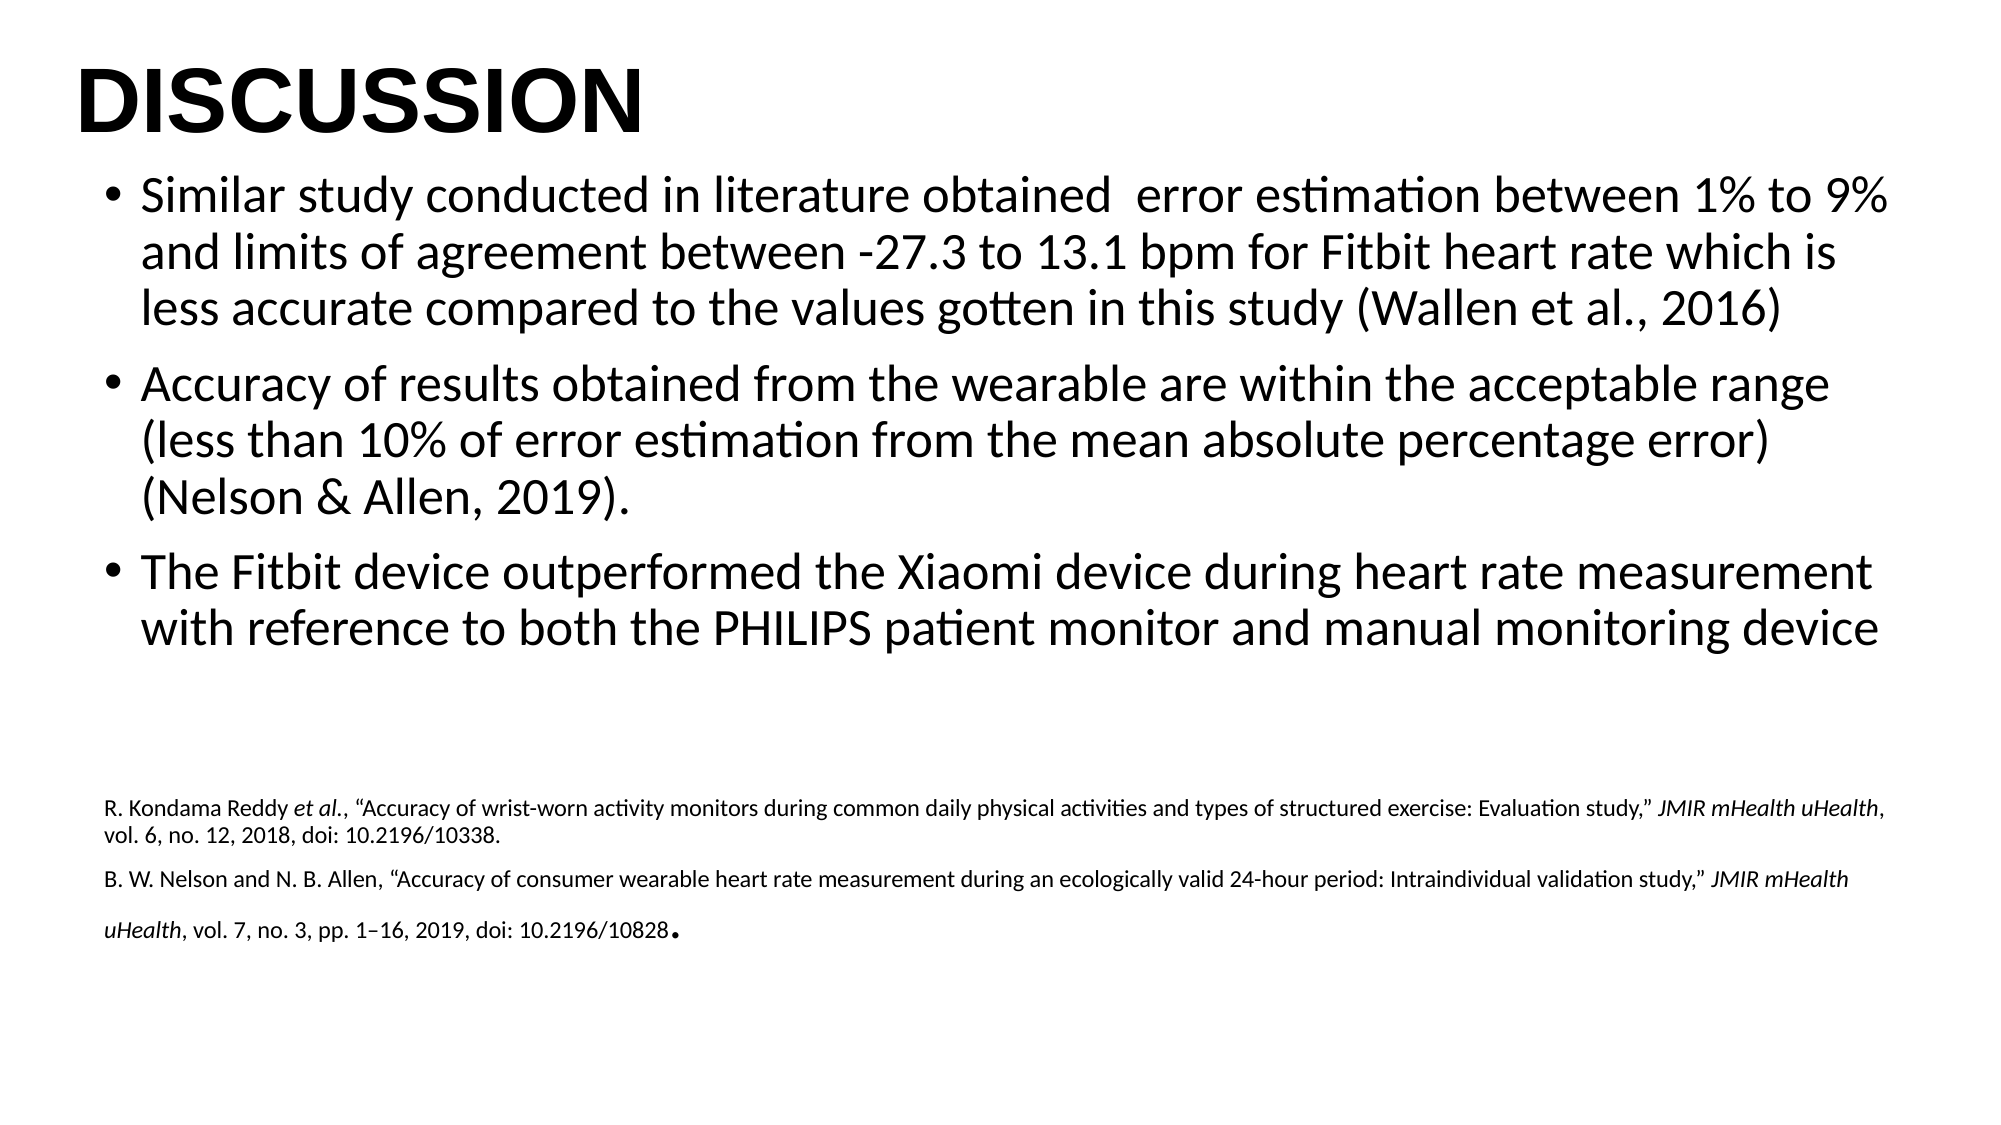

# DISCUSSION
Similar study conducted in literature obtained  error estimation between 1% to 9% and limits of agreement between -27.3 to 13.1 bpm for Fitbit heart rate which is less accurate compared to the values gotten in this study (Wallen et al., 2016)
Accuracy of results obtained from the wearable are within the acceptable range (less than 10% of error estimation from the mean absolute percentage error) (Nelson & Allen, 2019).
The Fitbit device outperformed the Xiaomi device during heart rate measurement with reference to both the PHILIPS patient monitor and manual monitoring device

R. Kondama Reddy et al., “Accuracy of wrist-worn activity monitors during common daily physical activities and types of structured exercise: Evaluation study,” JMIR mHealth uHealth, vol. 6, no. 12, 2018, doi: 10.2196/10338.
B. W. Nelson and N. B. Allen, “Accuracy of consumer wearable heart rate measurement during an ecologically valid 24-hour period: Intraindividual validation study,” JMIR mHealth uHealth, vol. 7, no. 3, pp. 1–16, 2019, doi: 10.2196/10828.